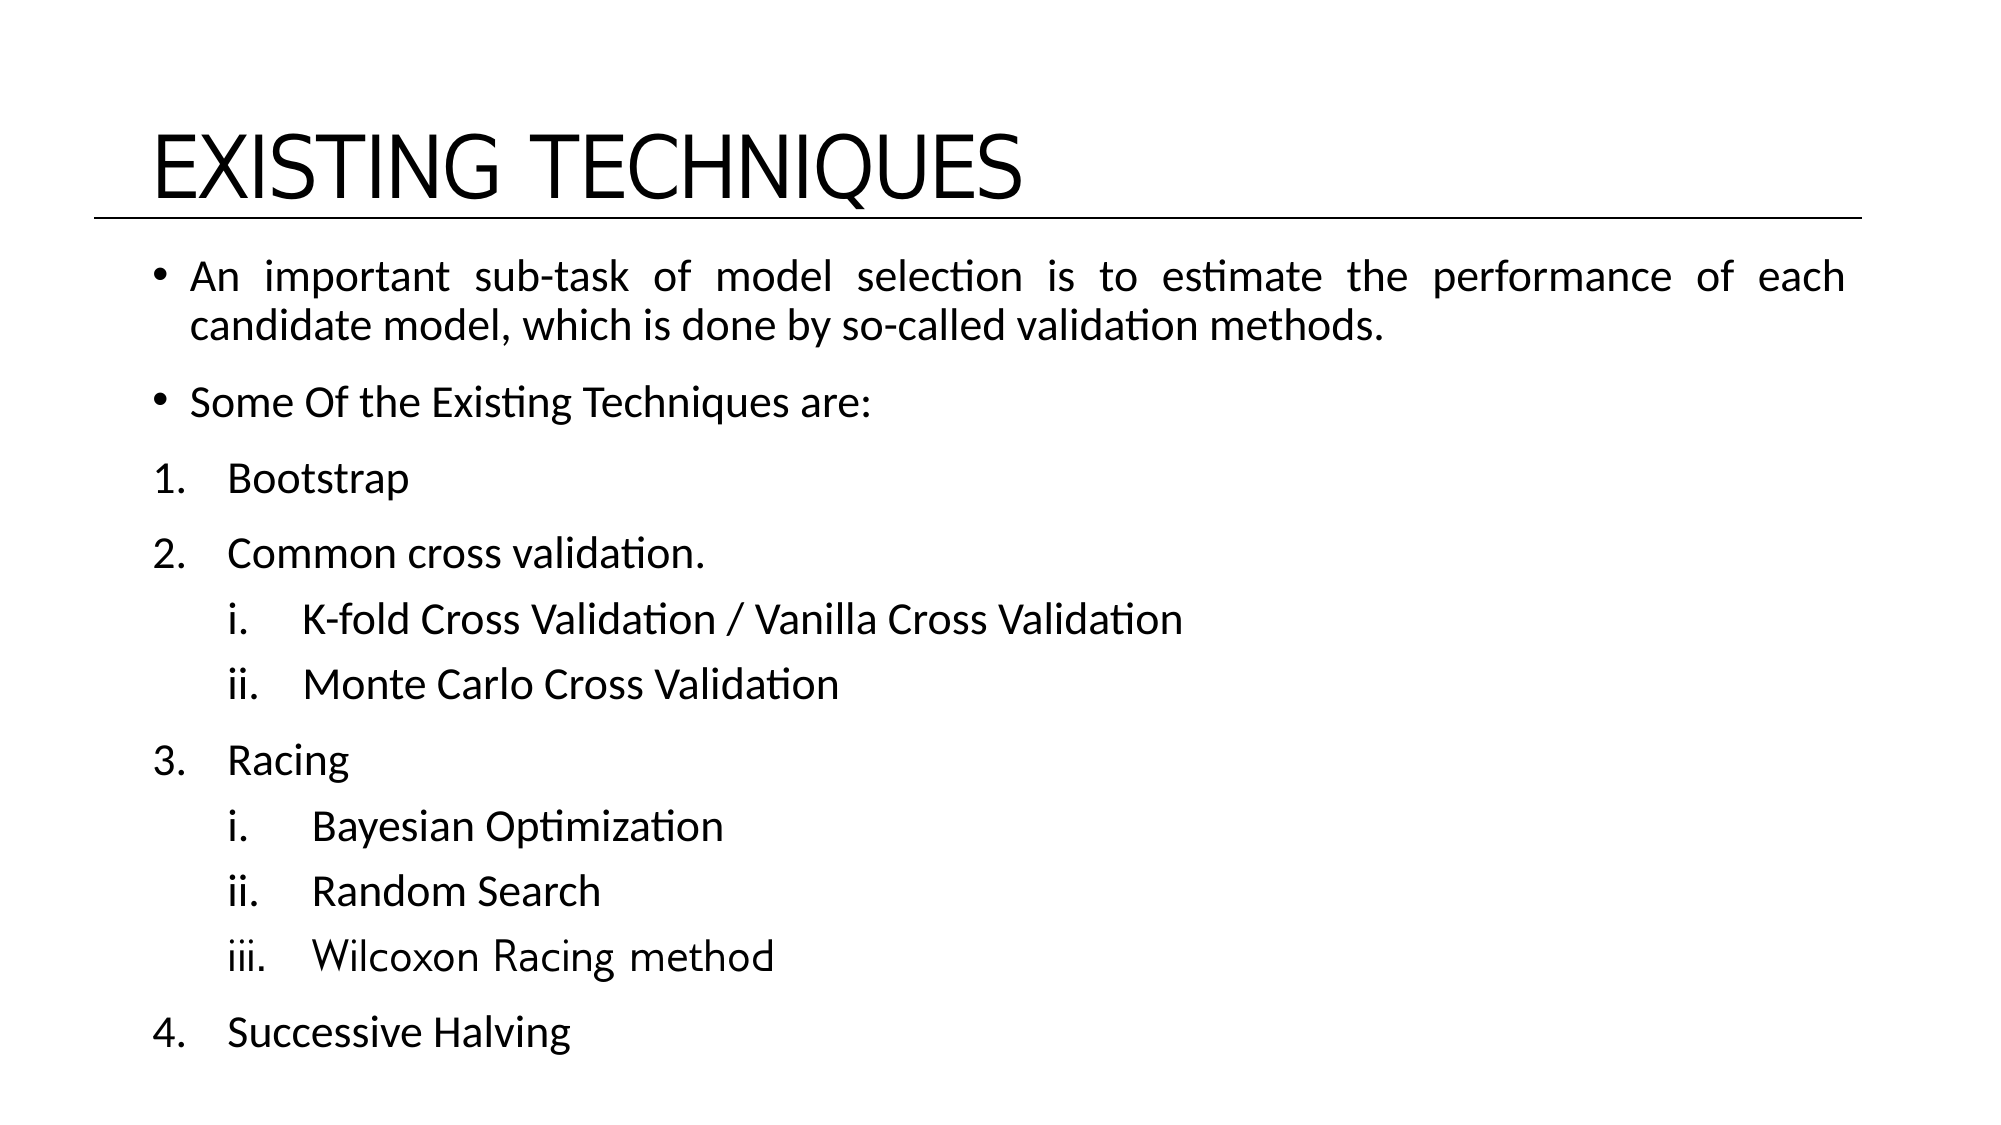

# EXISTING TECHNIQUES
An important sub-task of model selection is to estimate the performance of each candidate model, which is done by so-called validation methods.
Some Of the Existing Techniques are:
Bootstrap
Common cross validation.
K-fold Cross Validation / Vanilla Cross Validation
Monte Carlo Cross Validation
Racing
Bayesian Optimization
Random Search
Wilcoxon Racing method
Successive Halving